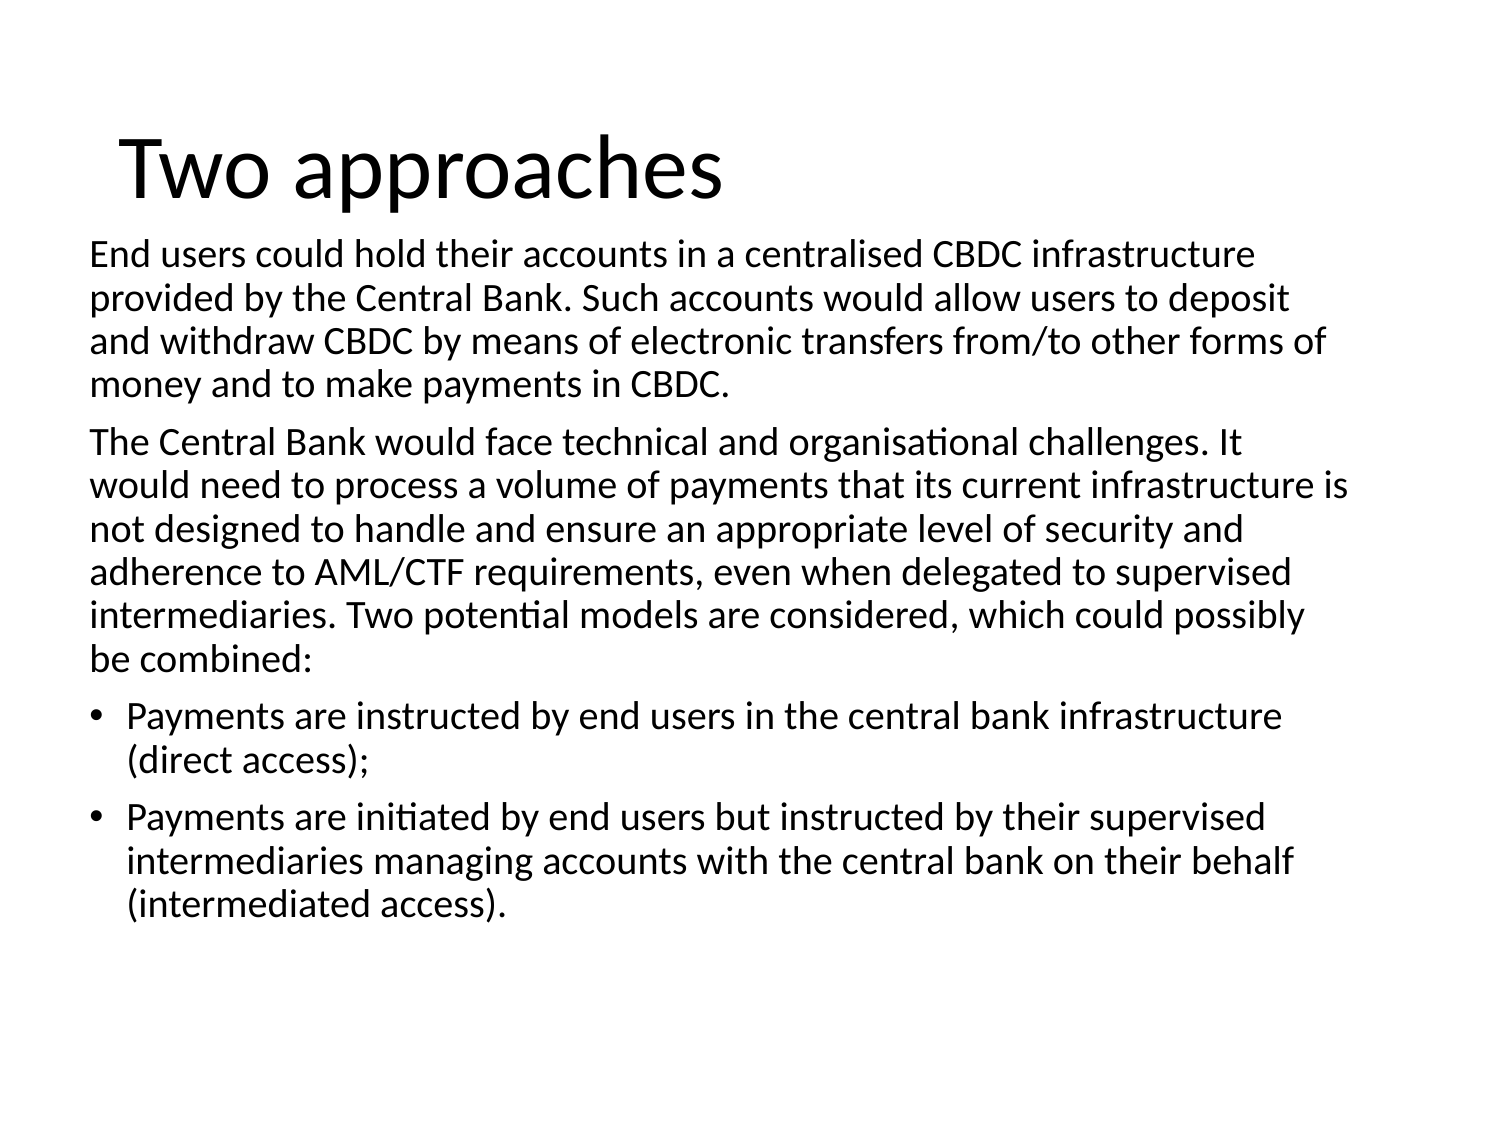

# Two approaches
End users could hold their accounts in a centralised CBDC infrastructure provided by the Central Bank. Such accounts would allow users to deposit and withdraw CBDC by means of electronic transfers from/to other forms of money and to make payments in CBDC.
The Central Bank would face technical and organisational challenges. It would need to process a volume of payments that its current infrastructure is not designed to handle and ensure an appropriate level of security and adherence to AML/CTF requirements, even when delegated to supervised intermediaries. Two potential models are considered, which could possibly be combined:
Payments are instructed by end users in the central bank infrastructure (direct access);
Payments are initiated by end users but instructed by their supervised intermediaries managing accounts with the central bank on their behalf (intermediated access).